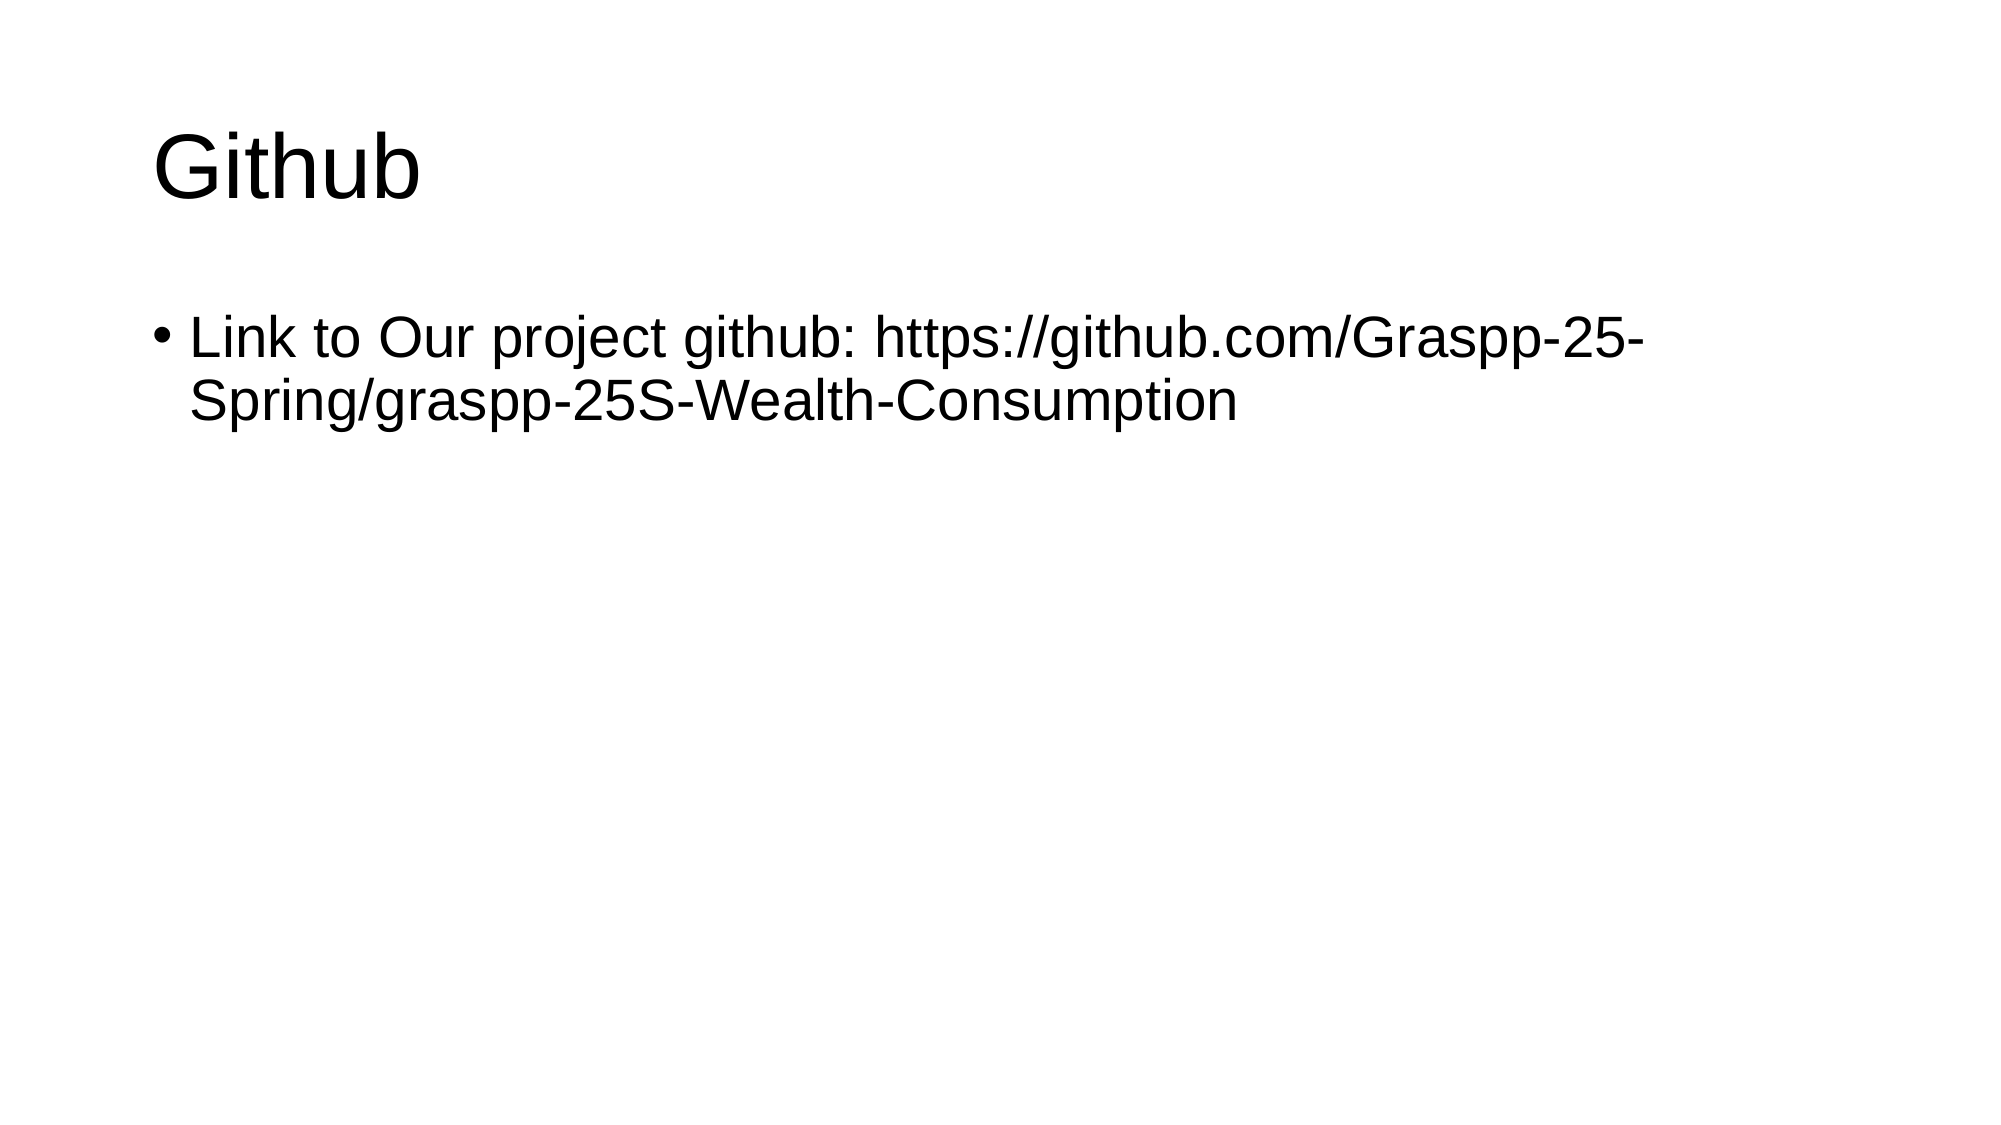

# Github
Link to Our project github: https://github.com/Graspp-25-Spring/graspp-25S-Wealth-Consumption